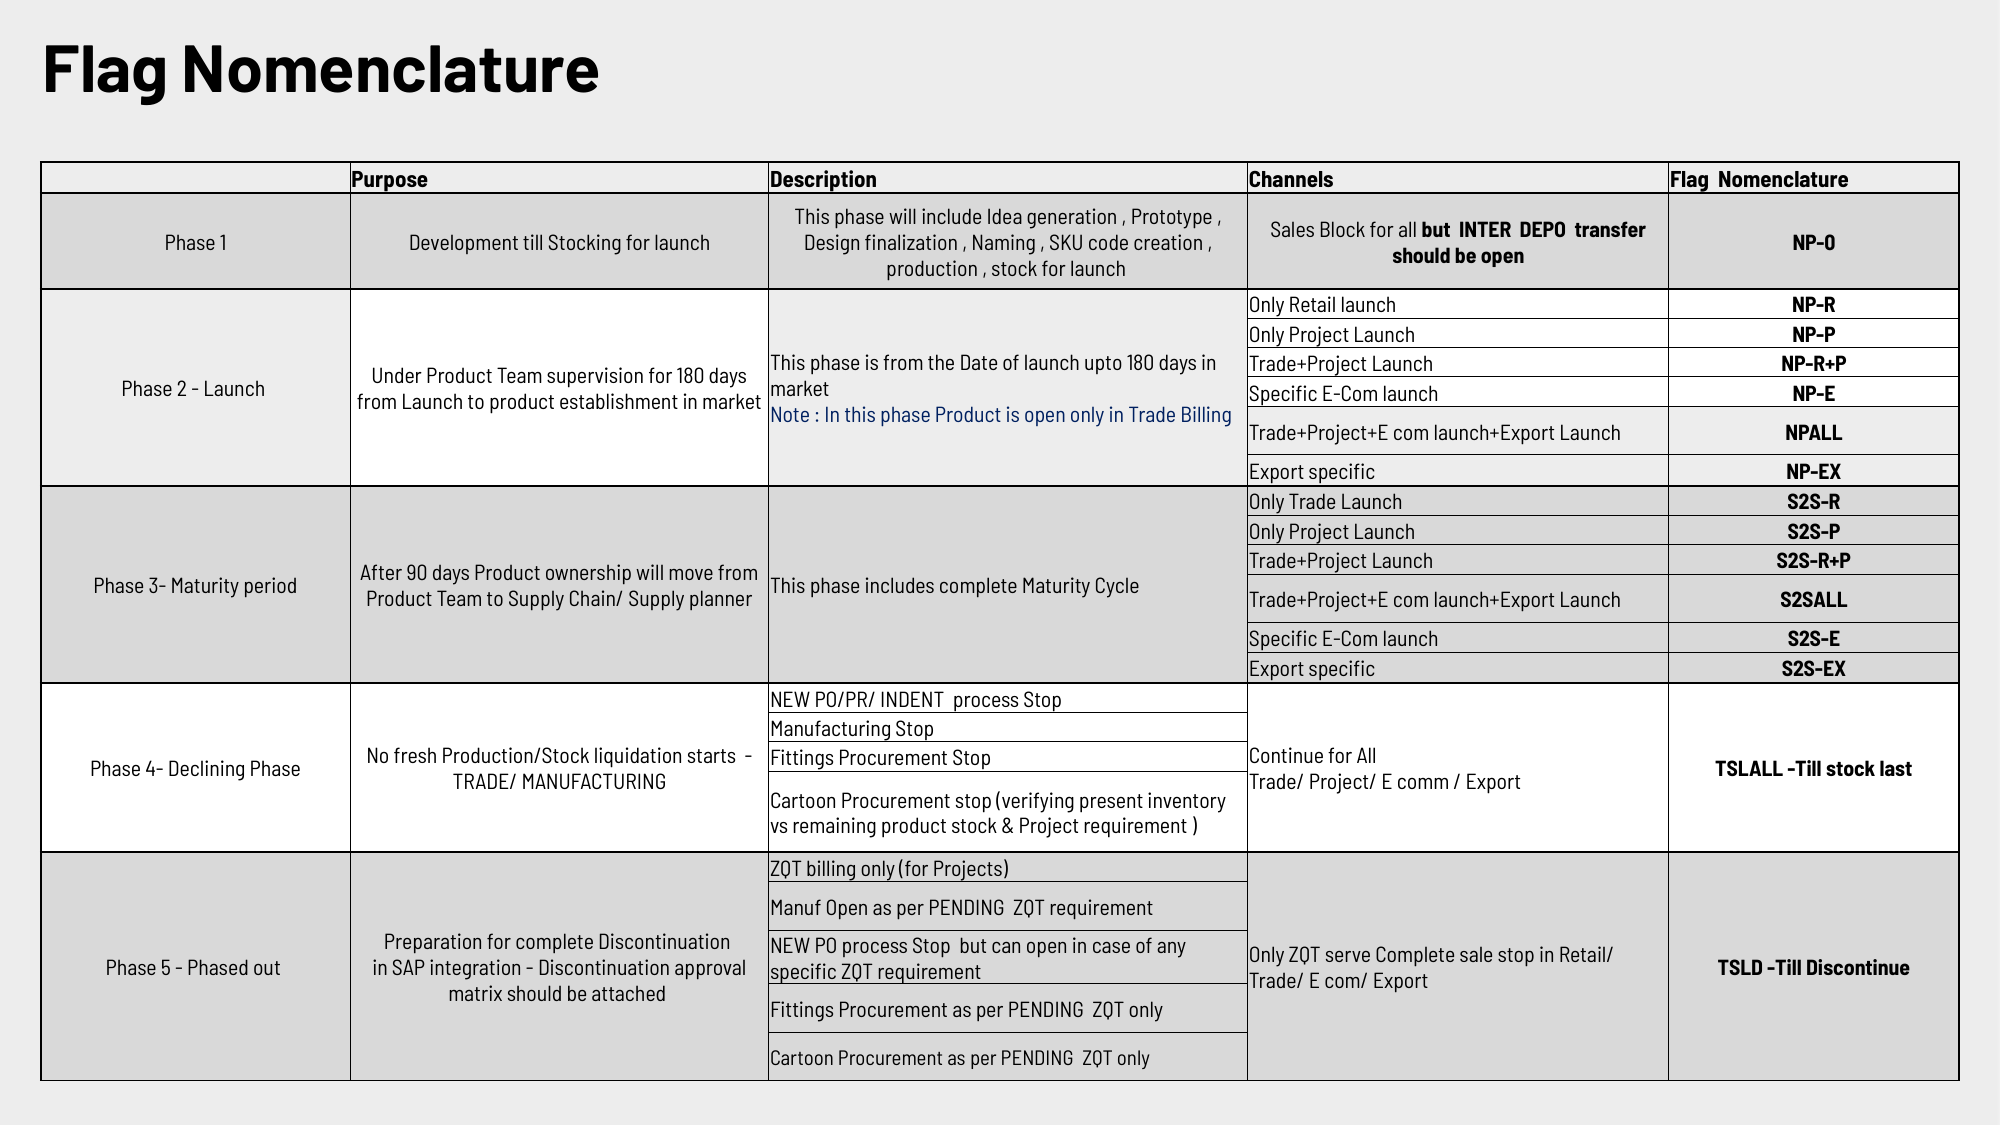

Flag Nomenclature
|  | Purpose | Description | Channels | Flag Nomenclature |
| --- | --- | --- | --- | --- |
| Phase 1 | Development till Stocking for launch | This phase will include Idea generation , Prototype , Design finalization , Naming , SKU code creation , production , stock for launch | Sales Block for all but INTER DEPO transfer should be open | NP-0 |
| Phase 2 - Launch | Under Product Team supervision for 180 days from Launch to product establishment in market | This phase is from the Date of launch upto 180 days in market Note : In this phase Product is open only in Trade Billing | Only Retail launch | NP-R |
|  |  |  | Only Project Launch | NP-P |
|  |  |  | Trade+Project Launch | NP-R+P |
|  |  |  | Specific E-Com launch | NP-E |
|  |  |  | Trade+Project+E com launch+Export Launch | NPALL |
|  |  |  | Export specific | NP-EX |
| Phase 3- Maturity period | After 90 days Product ownership will move from Product Team to Supply Chain/ Supply planner | This phase includes complete Maturity Cycle | Only Trade Launch | S2S-R |
|  |  |  | Only Project Launch | S2S-P |
|  |  |  | Trade+Project Launch | S2S-R+P |
|  |  |  | Trade+Project+E com launch+Export Launch | S2SALL |
|  |  |  | Specific E-Com launch | S2S-E |
|  |  |  | Export specific | S2S-EX |
| Phase 4- Declining Phase | No fresh Production/Stock liquidation starts - TRADE/ MANUFACTURING | NEW PO/PR/ INDENT process Stop | Continue for All Trade/ Project/ E comm / Export | TSLALL -Till stock last |
|  |  | Manufacturing Stop |  |  |
|  |  | Fittings Procurement Stop |  |  |
|  |  | Cartoon Procurement stop (verifying present inventory vs remaining product stock & Project requirement ) |  |  |
| Phase 5 - Phased out | Preparation for complete Discontinuation in SAP integration - Discontinuation approval matrix should be attached | ZQT billing only (for Projects) | Only ZQT serve Complete sale stop in Retail/ Trade/ E com/ Export | TSLD -Till Discontinue |
|  |  | Manuf Open as per PENDING ZQT requirement |  |  |
|  |  | NEW PO process Stop but can open in case of any specific ZQT requirement |  |  |
|  |  | Fittings Procurement as per PENDING ZQT only |  |  |
|  |  | Cartoon Procurement as per PENDING ZQT only |  |  |